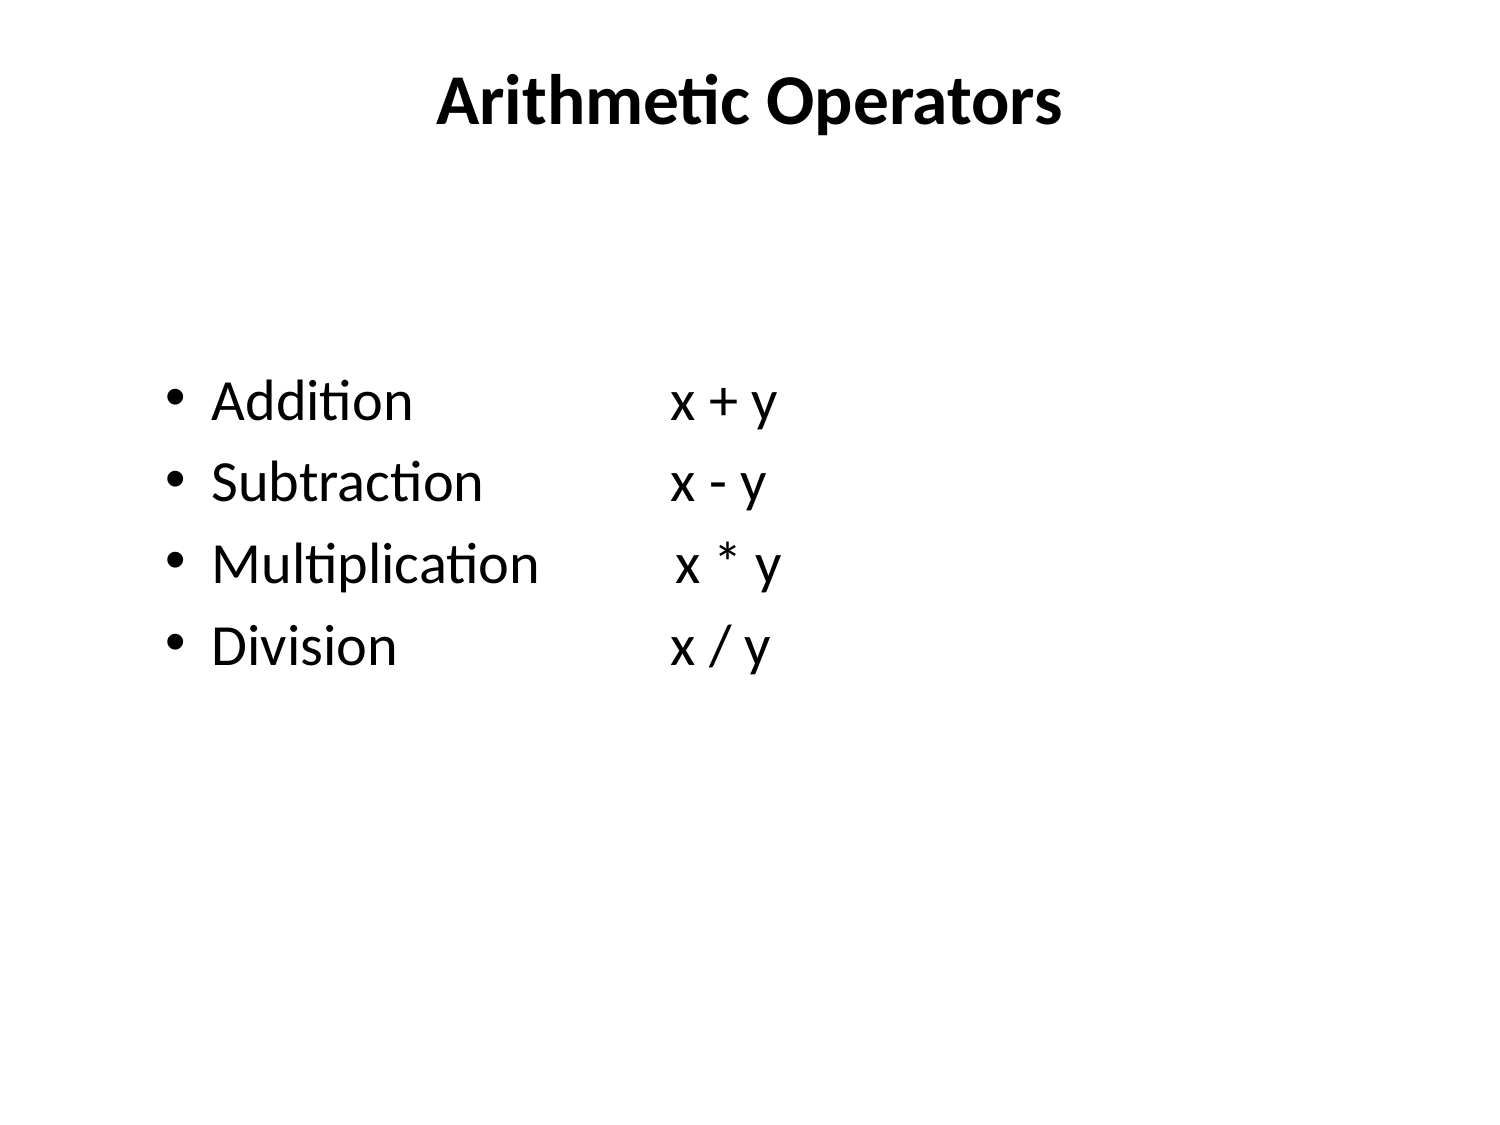

# Arithmetic Operators

Addition 	            x + y
Subtraction	            x - y
Multiplication	 x * y
Division  	            x / y